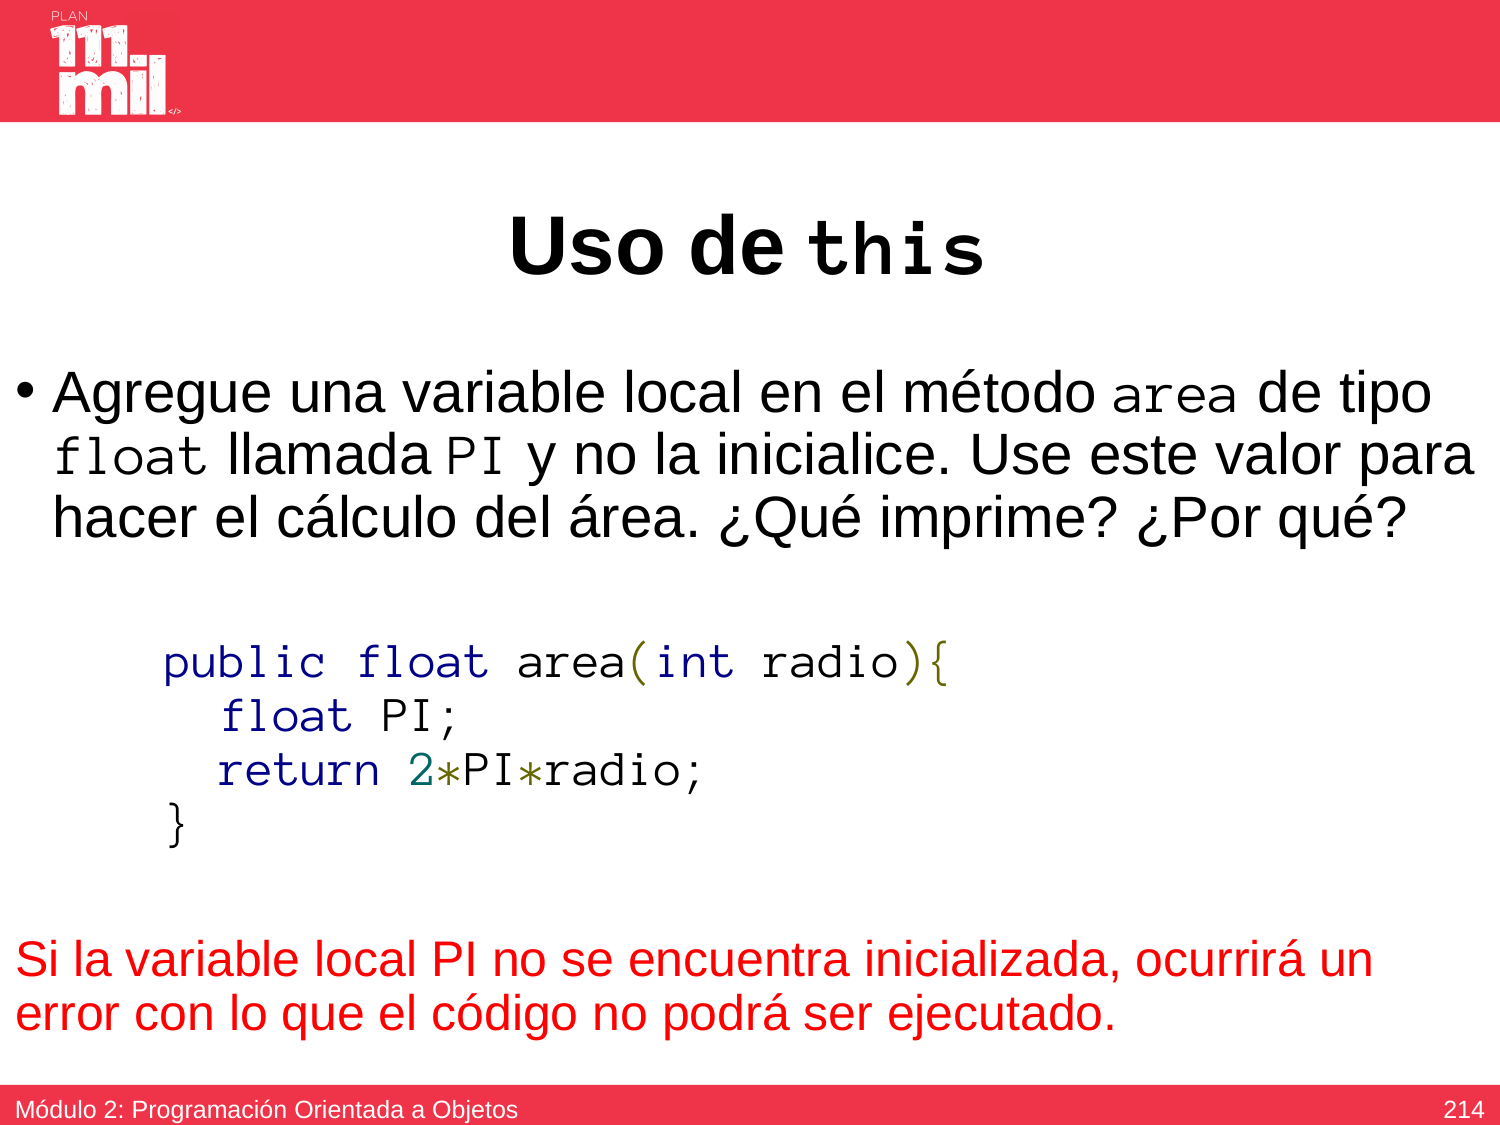

# Uso de this
Agregue una variable local en el método area de tipo float llamada PI y no la inicialice. Use este valor para hacer el cálculo del área. ¿Qué imprime? ¿Por qué?

	public float area(int radio){
	  float PI;
  	  return 2*PI*radio;
	}
Si la variable local PI no se encuentra inicializada, ocurrirá un error con lo que el código no podrá ser ejecutado.
214
Módulo 2: Programación Orientada a Objetos